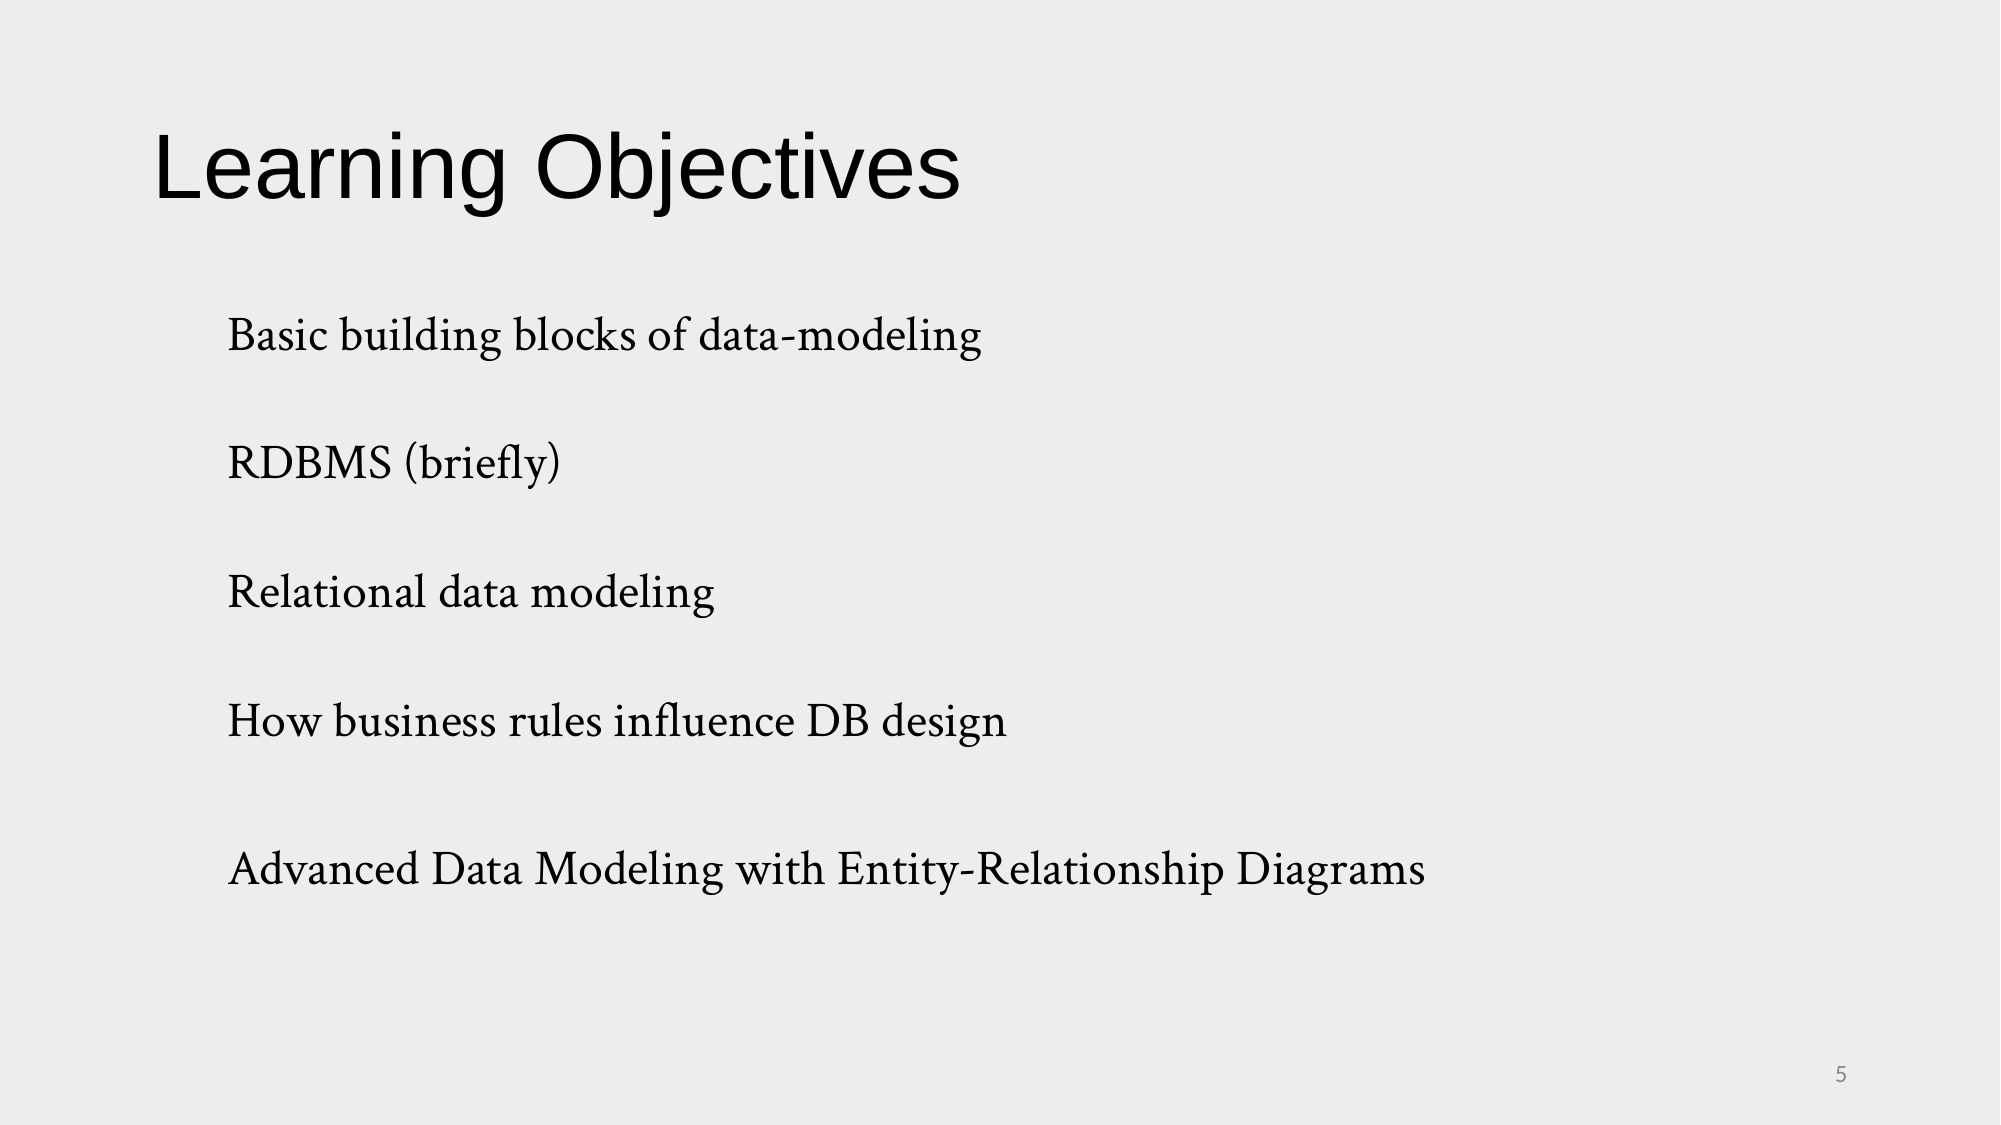

# Learning Objectives
Basic building blocks of data-modeling

RDBMS (briefly)

Relational data modeling

How business rules influence DB design

Advanced Data Modeling with Entity-Relationship Diagrams
5